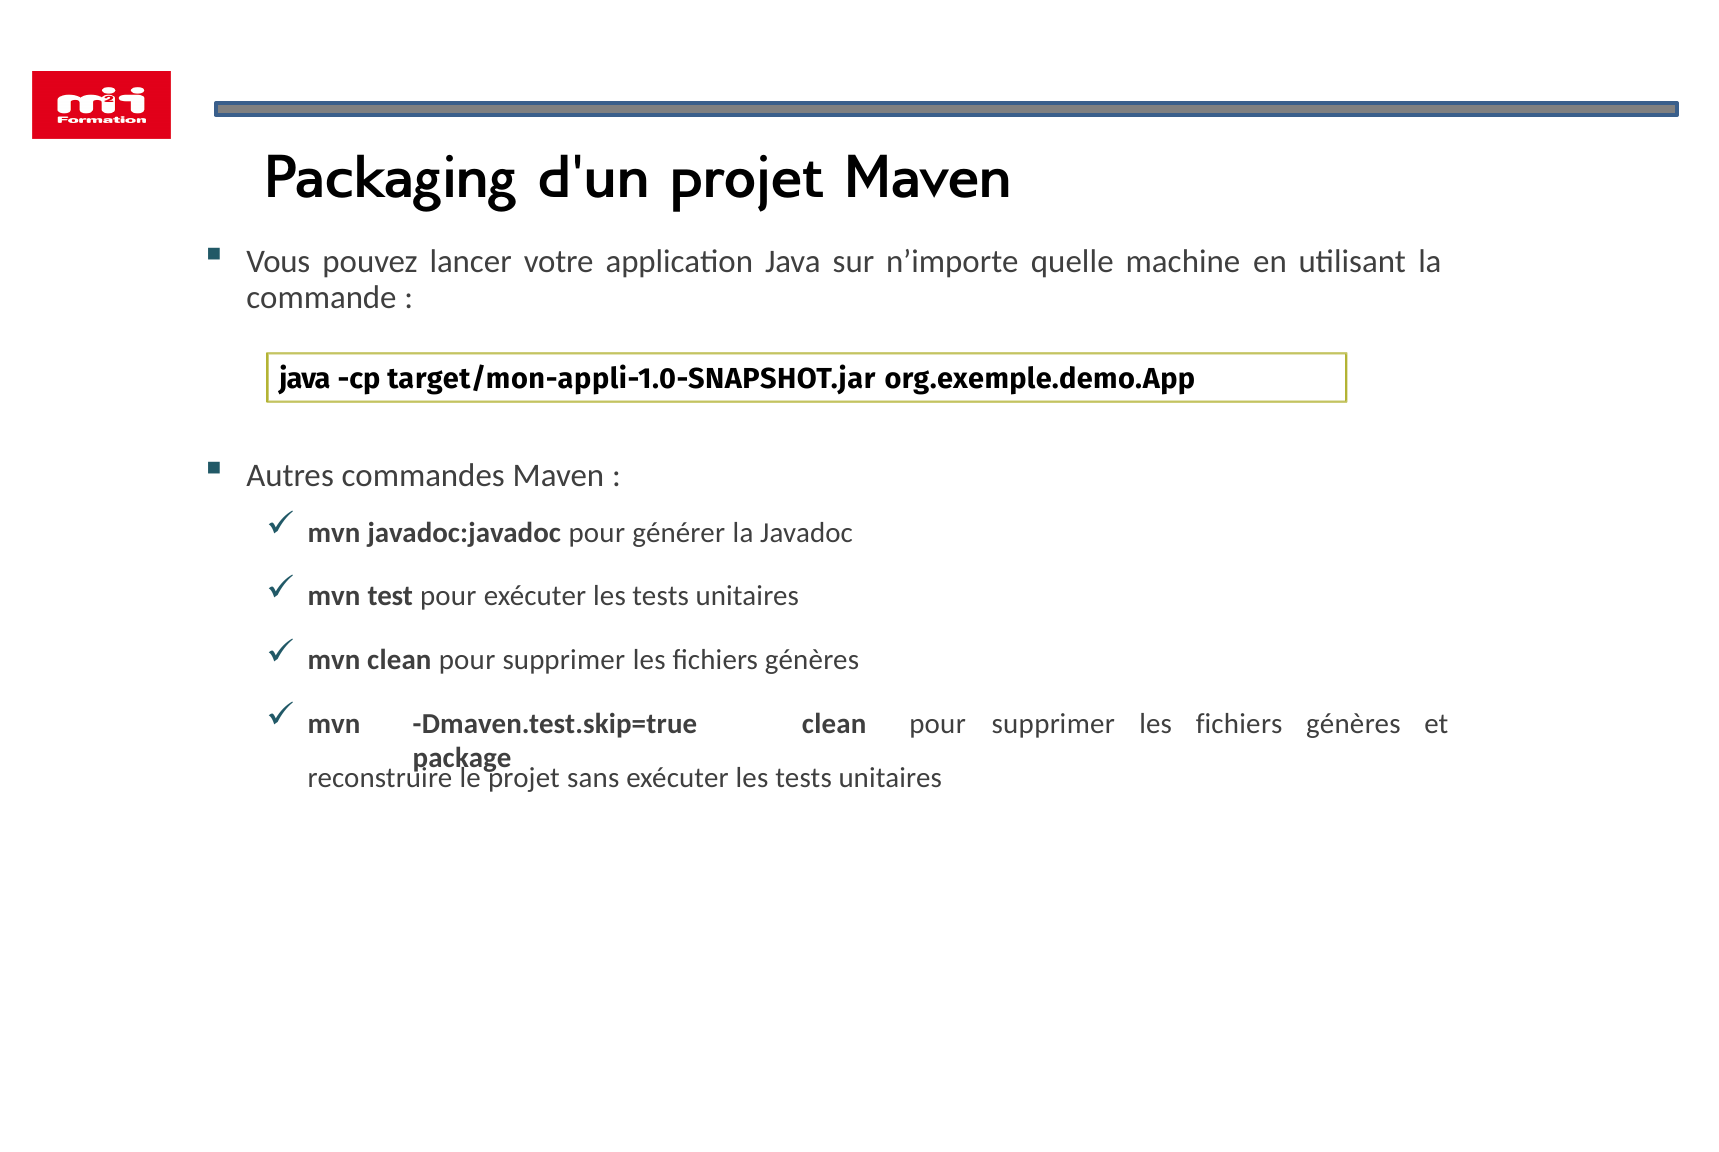

# Packaging d'un projet Maven
Vous pouvez lancer votre application Java sur n’importe quelle machine en utilisant la  commande :

java -cp target/mon-appli-1.0-SNAPSHOT.jar org.exemple.demo.App
Autres commandes Maven :
mvn javadoc:javadoc pour générer la Javadoc
mvn test pour exécuter les tests unitaires
mvn clean pour supprimer les fichiers génères
mvn	-Dmaven.test.skip=true	clean	package
pour	supprimer	les	fichiers	génères	et
reconstruire le projet sans exécuter les tests unitaires